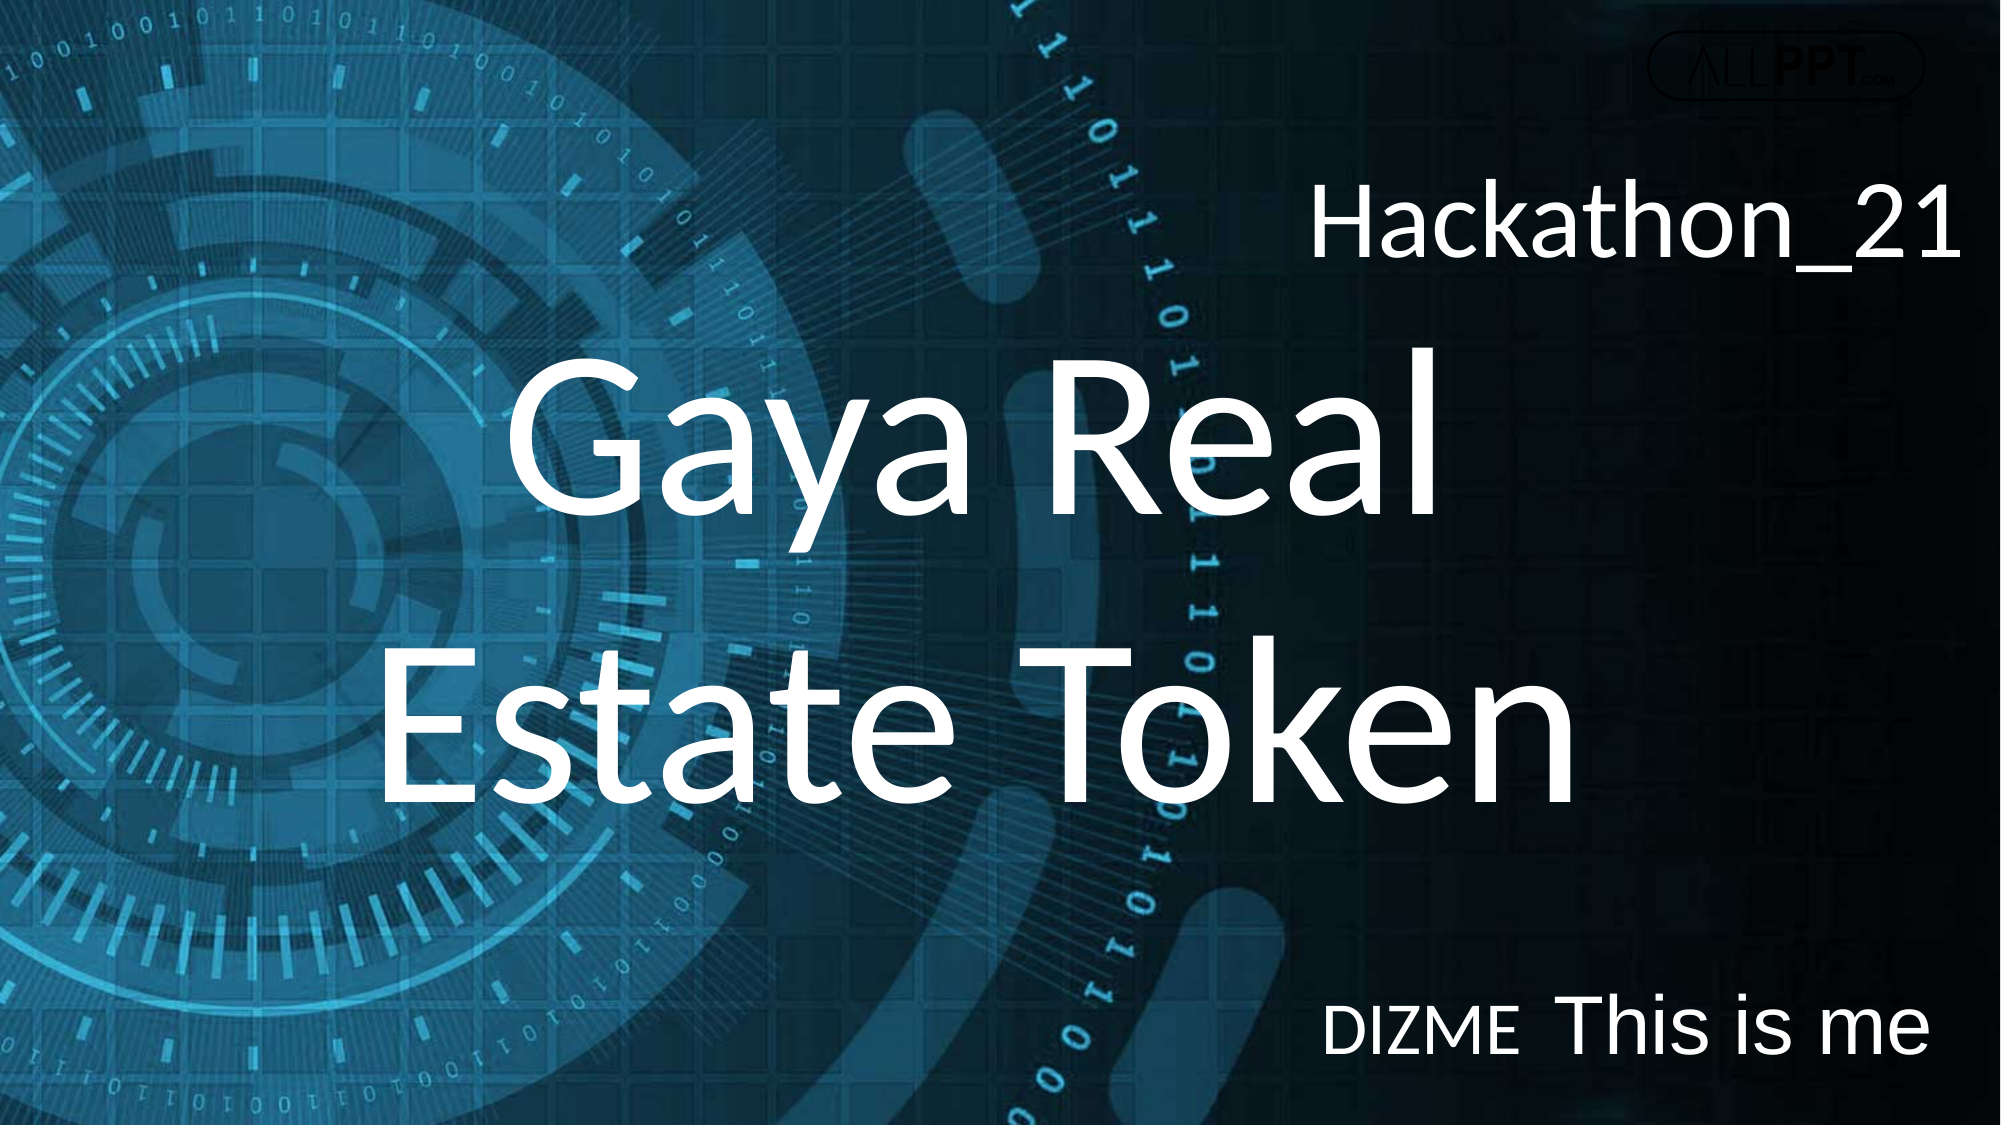

Hackathon_21
Gaya Real Estate Token
DIZME  This is me